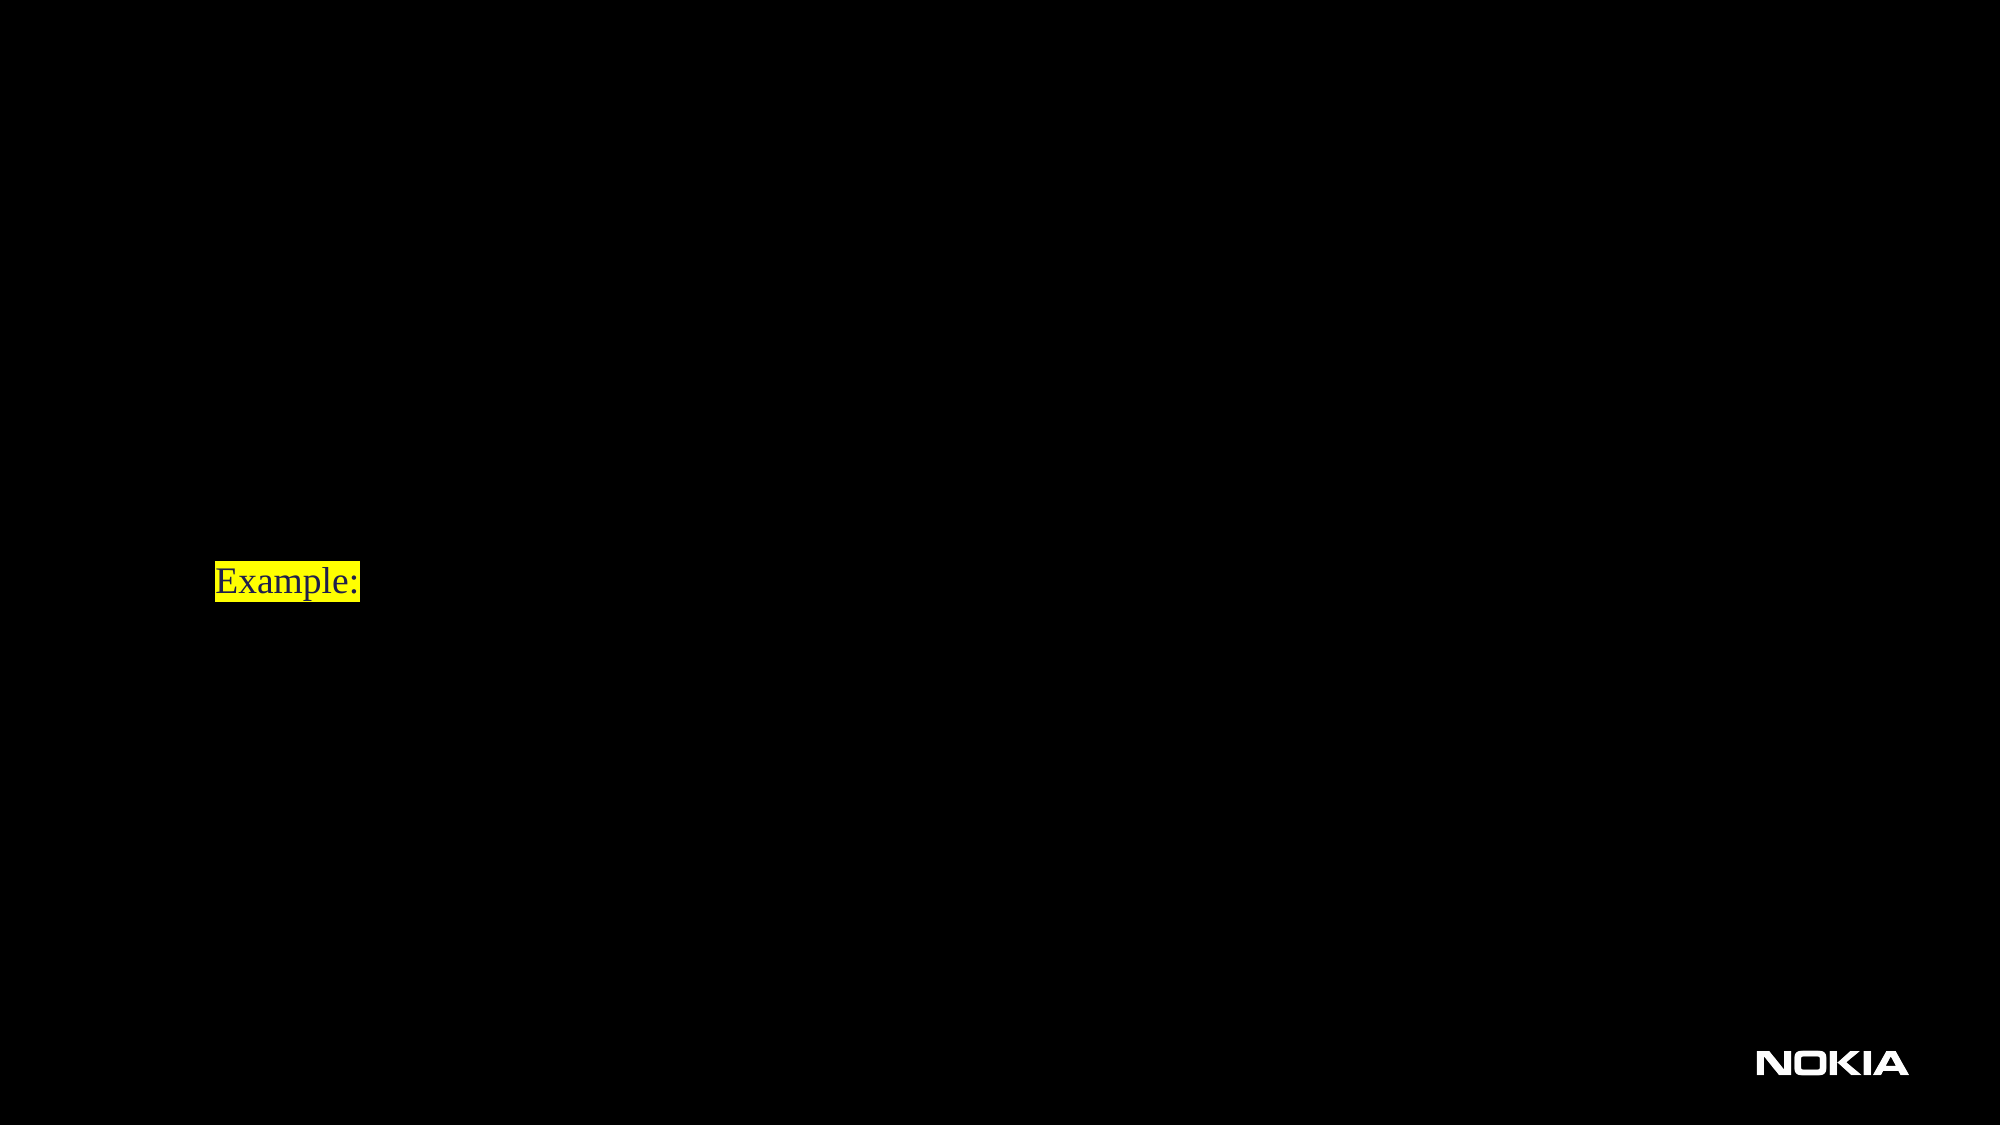

NPC Deployment Preparation cont..

Flavour Creation:

Use below mentioned commands from undercloud hypervisor in order to create flavour as per requirement mentioned in the LLD.

Example:

nova flavor-create c8_r12_d100 auto 12288 100  8
nova flavor-create c12_r12_d100 auto 12288 100 12

	Change the cpu, ram and disk as per mentioned in LLD.